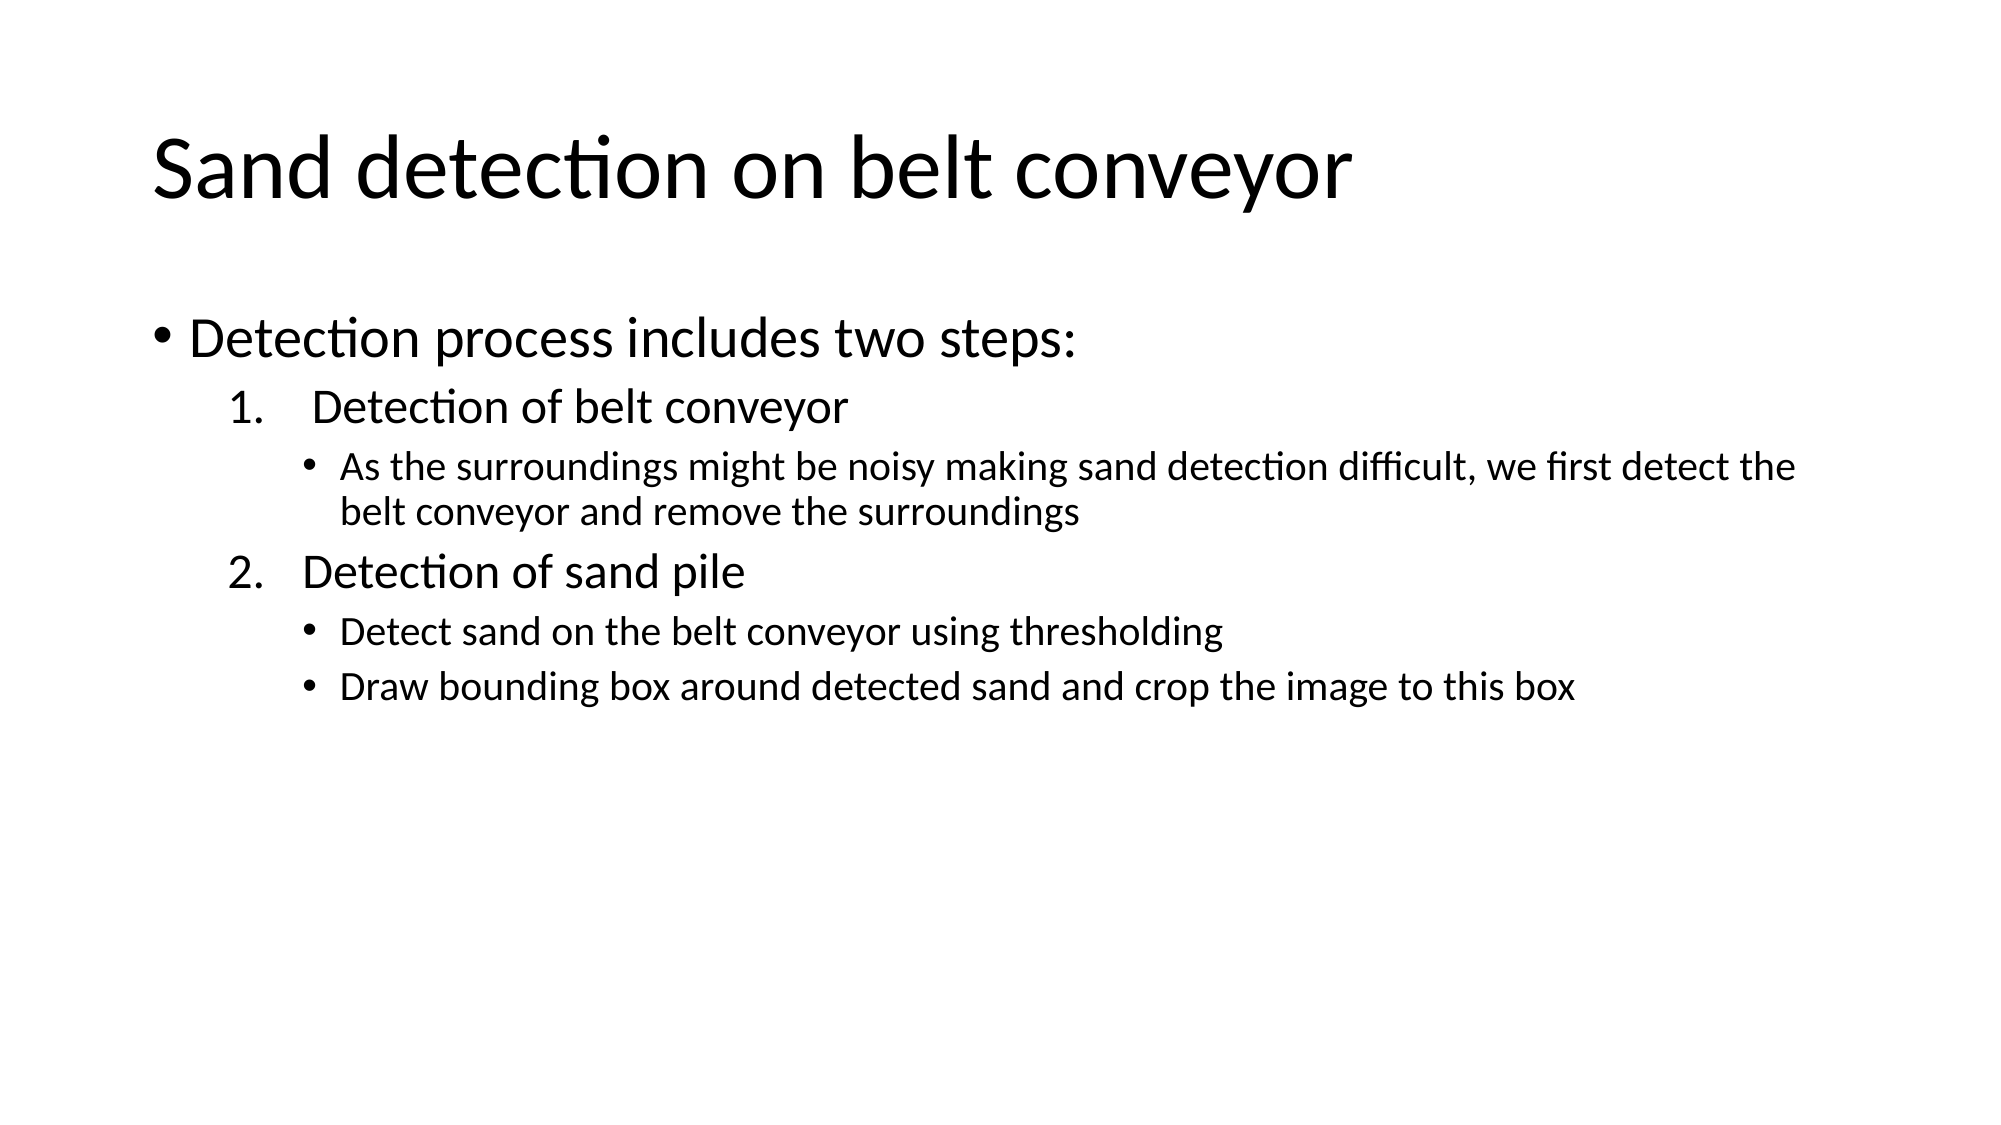

# Sand detection on belt conveyor
Detection process includes two steps:
Detection of belt conveyor
As the surroundings might be noisy making sand detection difficult, we first detect the belt conveyor and remove the surroundings
Detection of sand pile
Detect sand on the belt conveyor using thresholding
Draw bounding box around detected sand and crop the image to this box